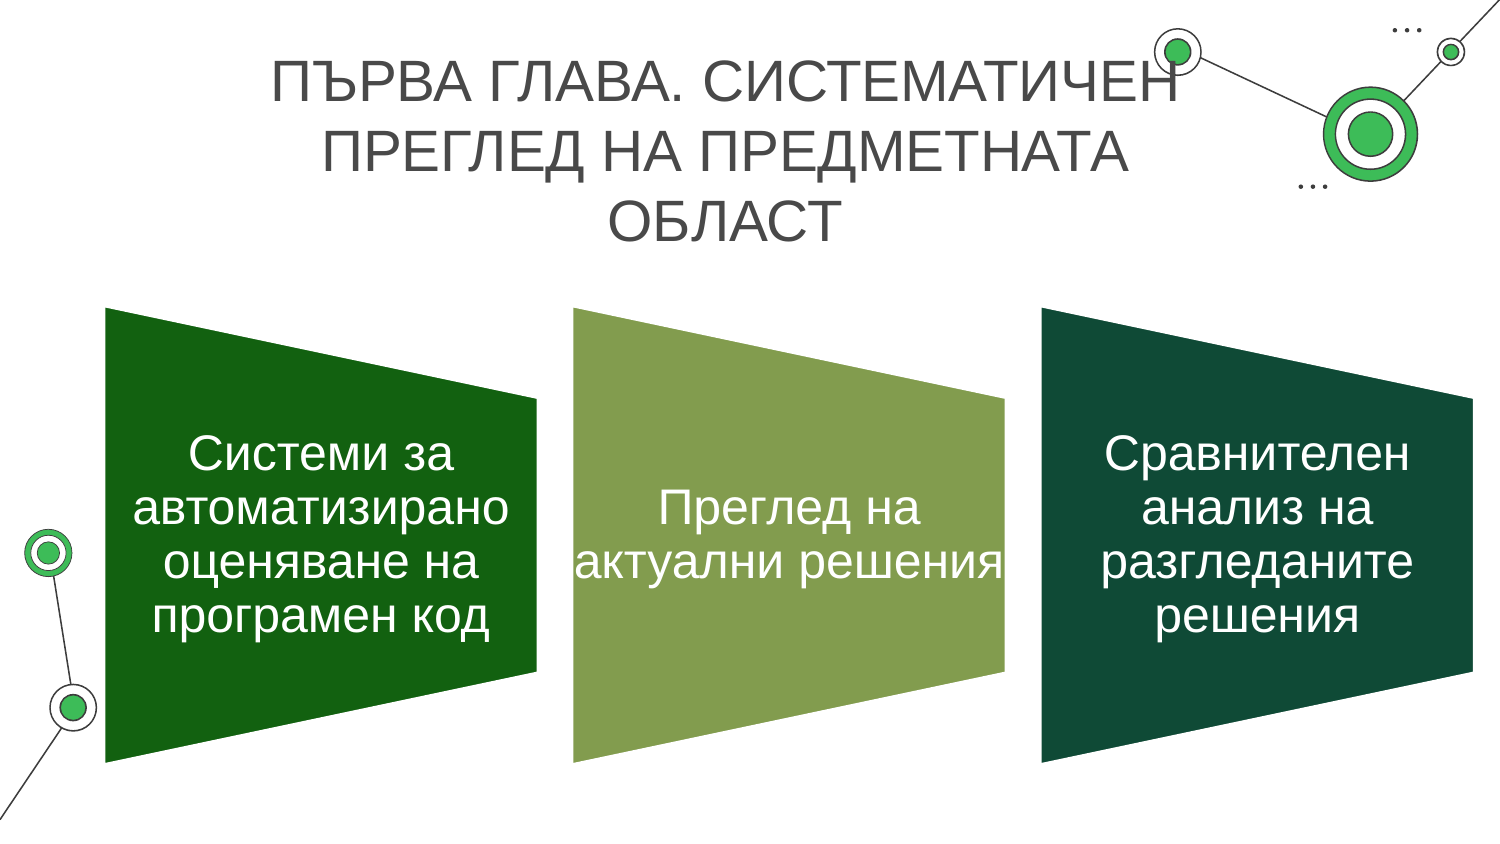

# ПЪРВА ГЛАВА. СИСТЕМАТИЧЕН ПРЕГЛЕД НА ПРЕДМЕТНАТА ОБЛАСТ
Системи за автоматизирано оценяване на програмен код
Преглед на актуални решения
Сравнителен анализ на разгледаните решения